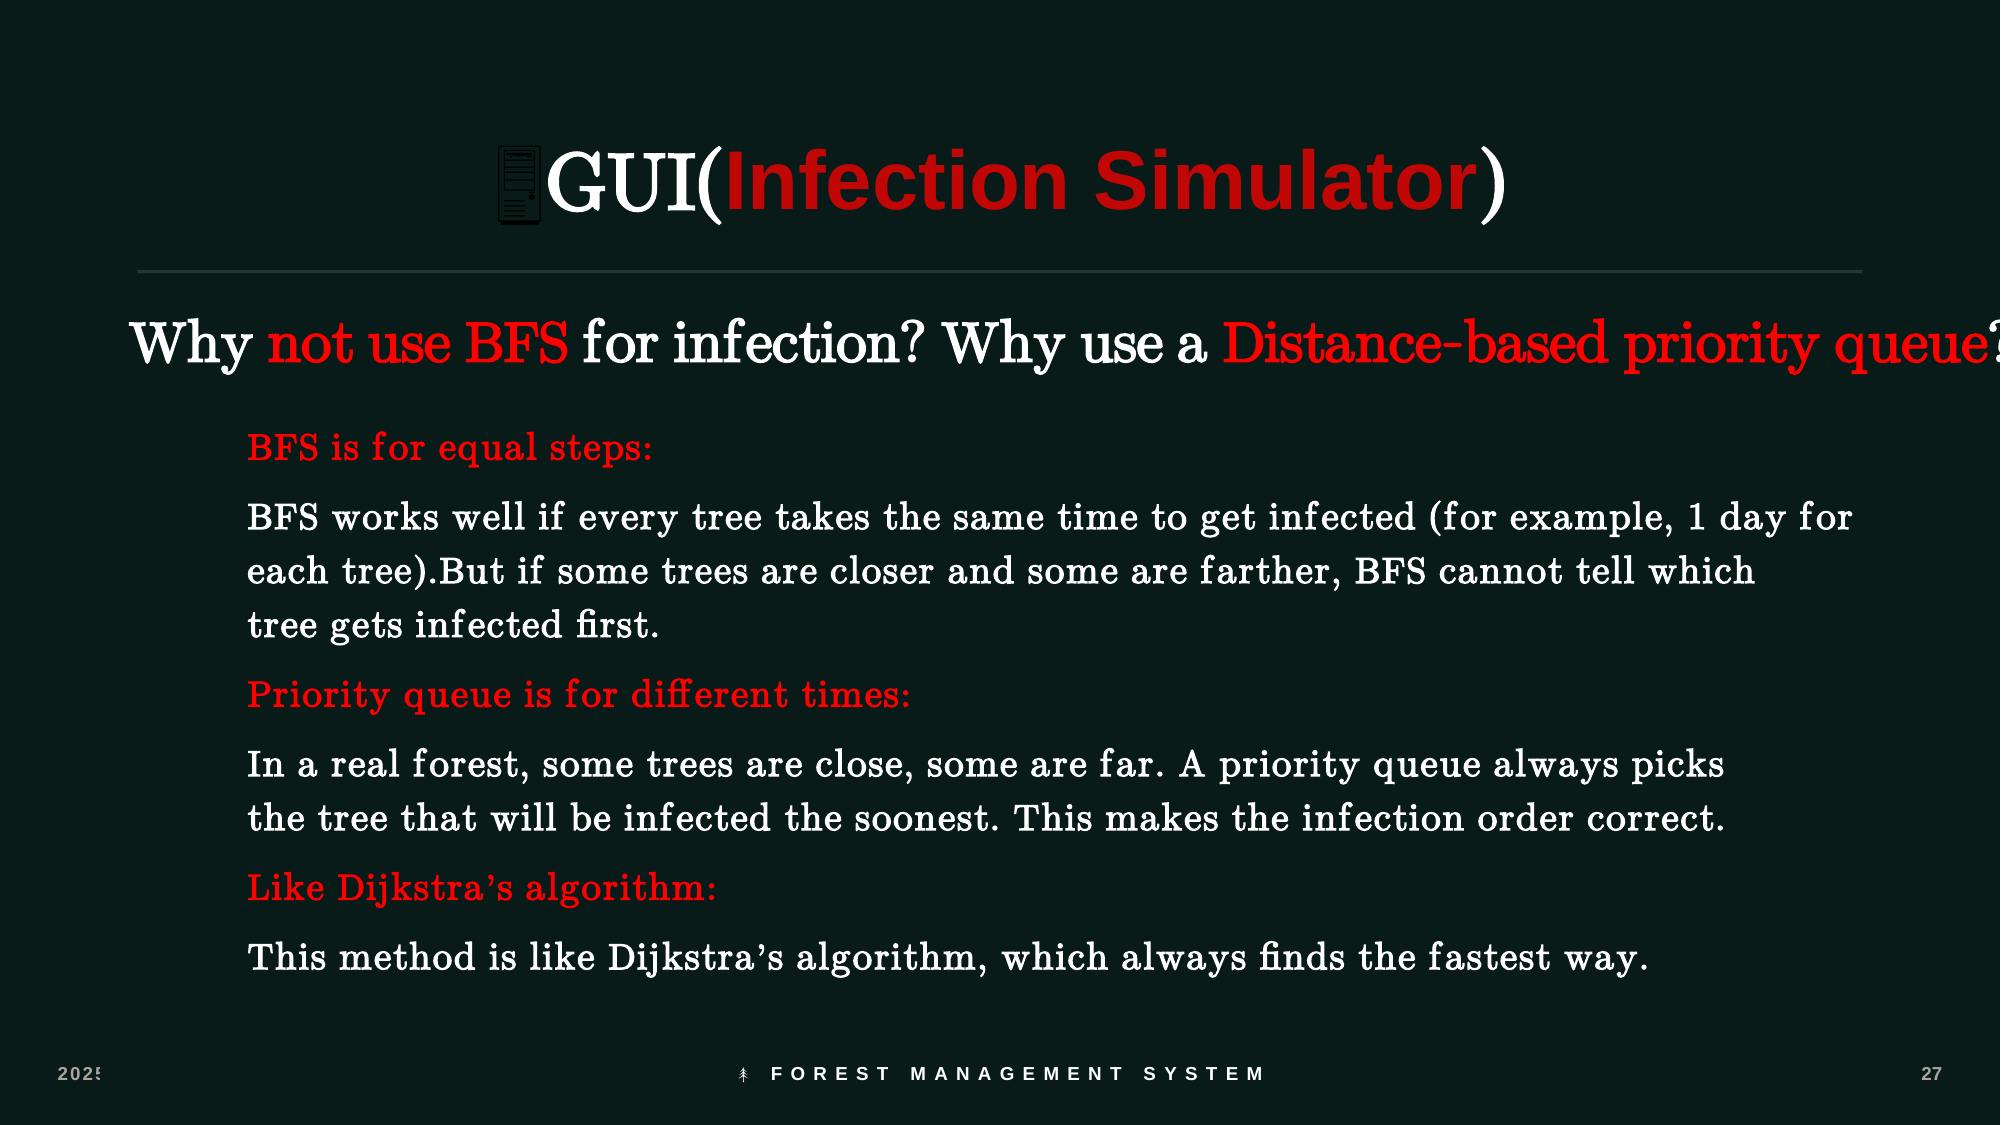

# 🖥️GUI(Infection Simulator)
Why not use BFS for infection? Why use a Distance-based priority queue?
BFS is for equal steps:
BFS works well if every tree takes the same time to get infected (for example, 1 day for each tree).But if some trees are closer and some are farther, BFS cannot tell which tree gets infected first.
Priority queue is for different times:
In a real forest, some trees are close, some are far. A priority queue always picks the tree that will be infected the soonest. This makes the infection order correct.
Like Dijkstra’s algorithm:
This method is like Dijkstra’s algorithm, which always finds the fastest way.
2025
🌲 Forest Management System
27